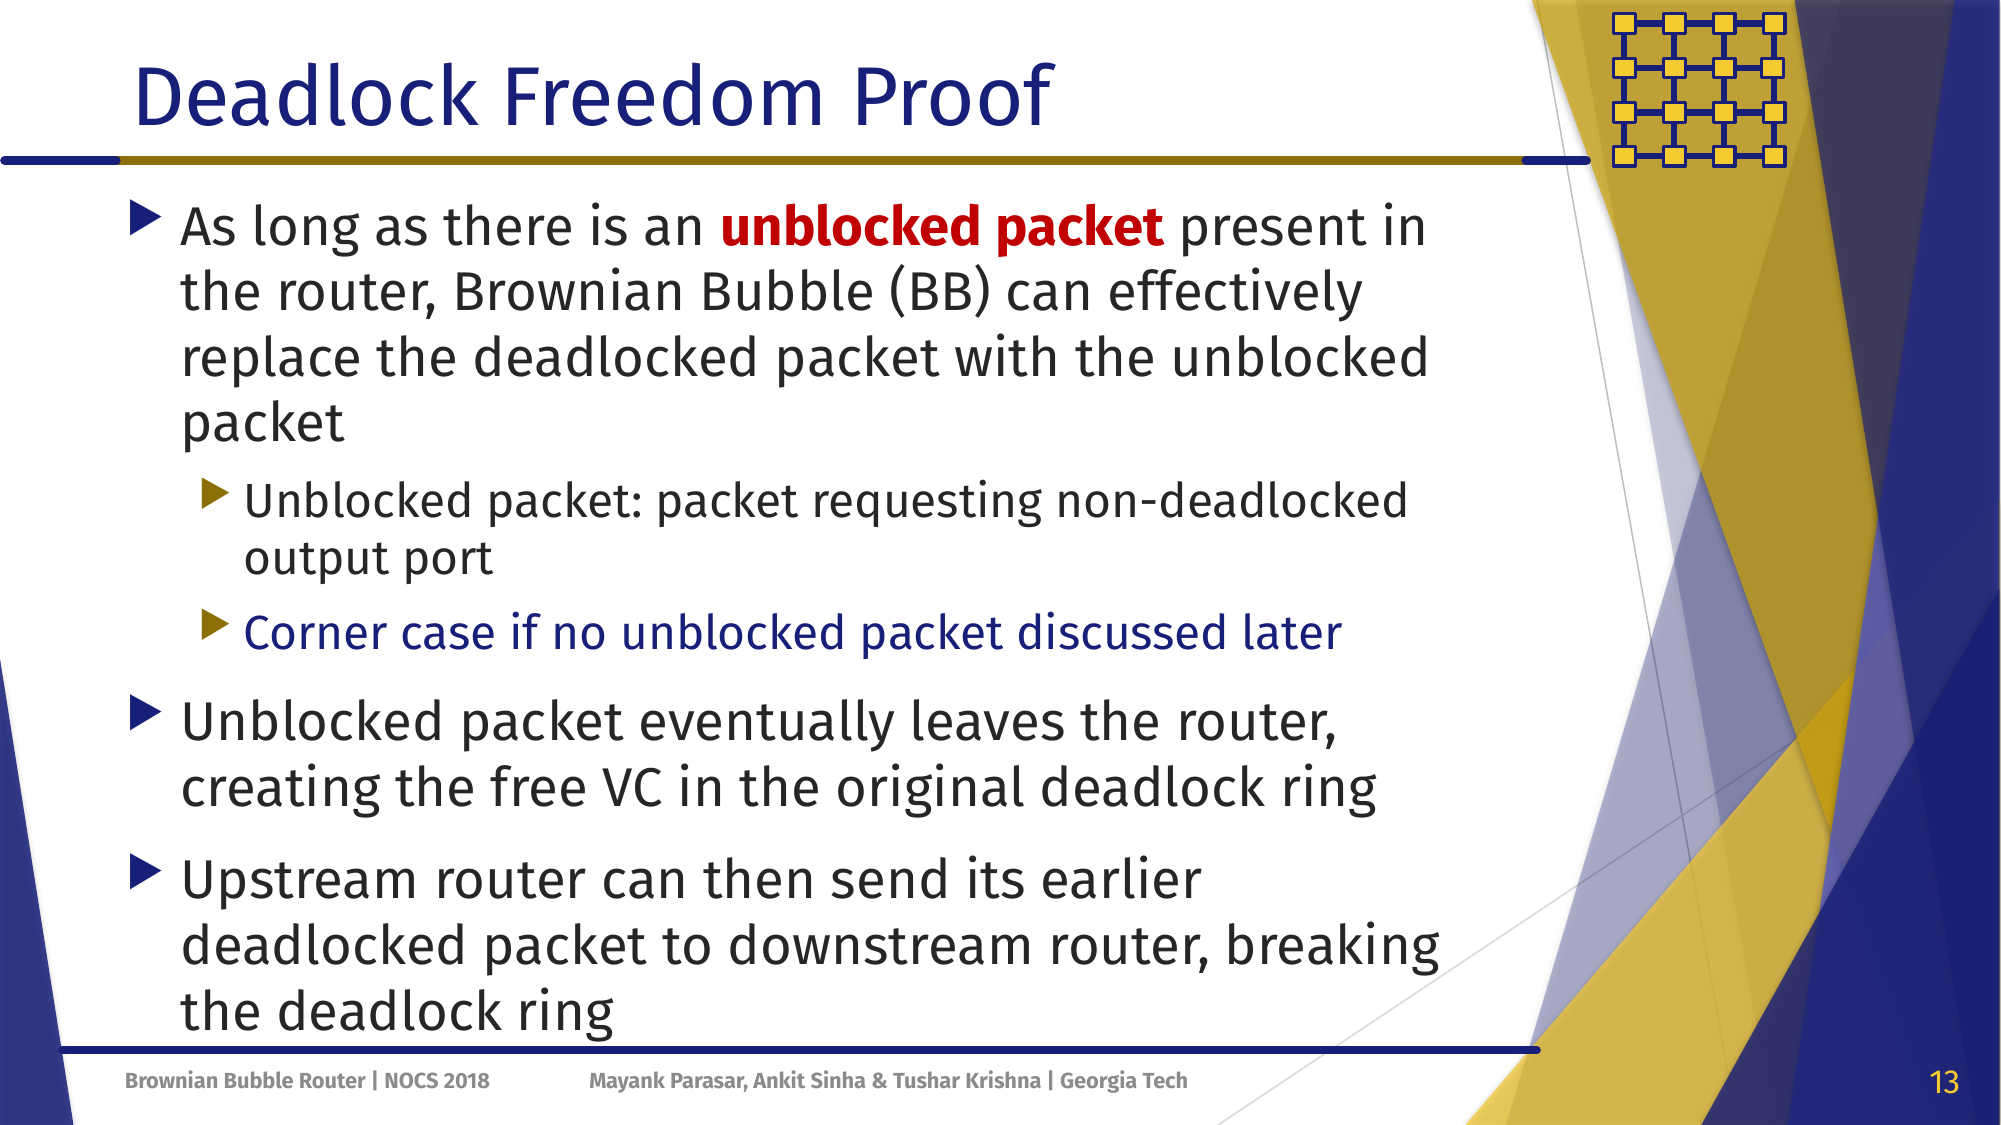

# Deadlock Freedom Proof
As long as there is an unblocked packet present in the router, Brownian Bubble (BB) can effectively replace the deadlocked packet with the unblocked packet
Unblocked packet: packet requesting non-deadlocked output port
Corner case if no unblocked packet discussed later
Unblocked packet eventually leaves the router, creating the free VC in the original deadlock ring
Upstream router can then send its earlier deadlocked packet to downstream router, breaking the deadlock ring

13
Brownian Bubble Router | NOCS 2018                   Mayank Parasar, Ankit Sinha & Tushar Krishna | Georgia Tech